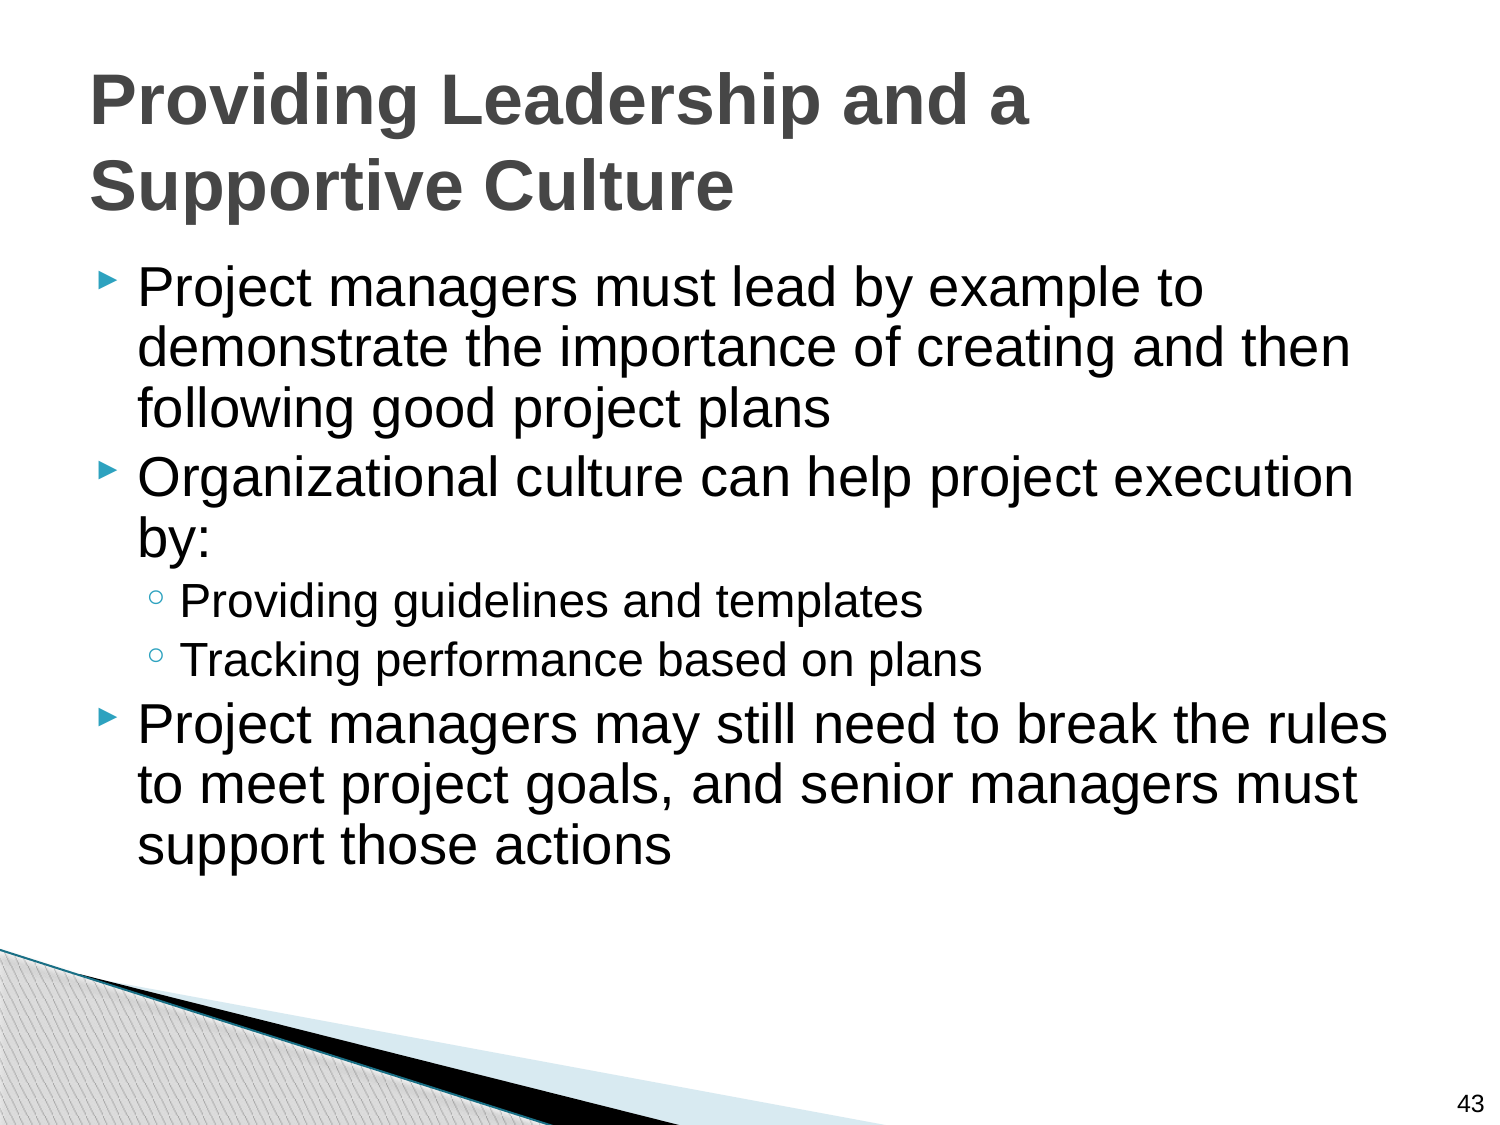

# Providing Leadership and a Supportive Culture
Project managers must lead by example to demonstrate the importance of creating and then following good project plans
Organizational culture can help project execution by:
Providing guidelines and templates
Tracking performance based on plans
Project managers may still need to break the rules to meet project goals, and senior managers must support those actions
43